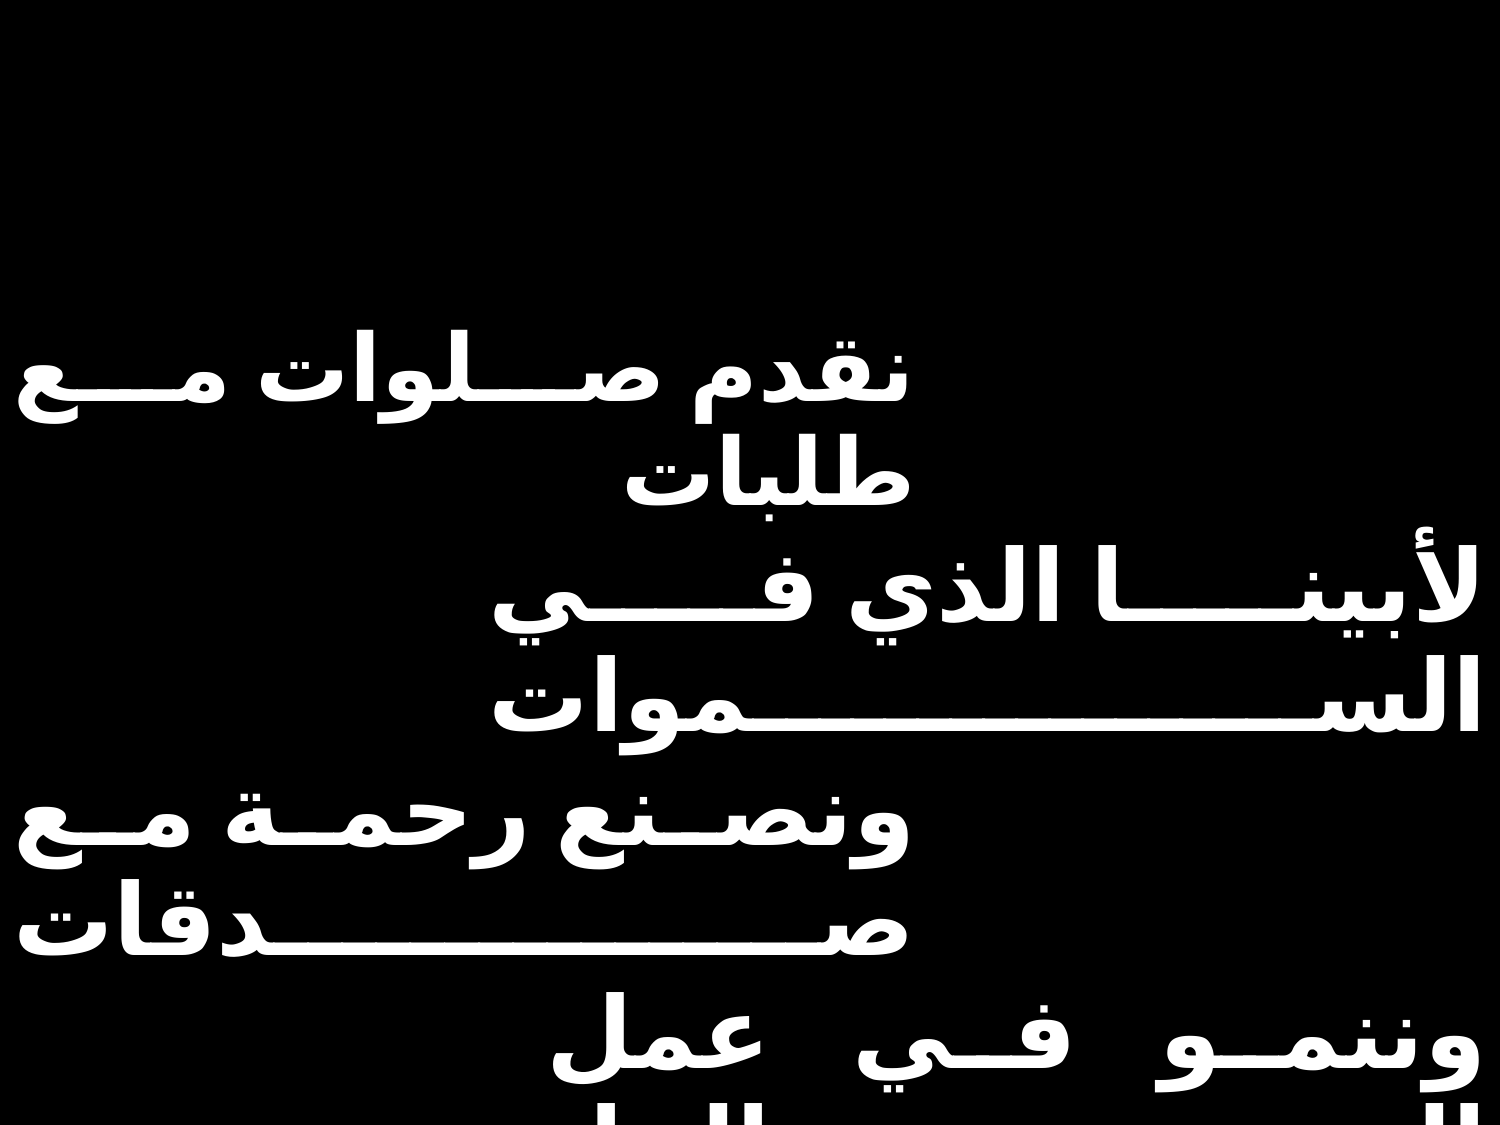

| نقدم صلوات مع طلبات |  |  |
| --- | --- | --- |
|  | لأبينا الذي في السموات |  |
| ونصنع رحمة مع صدقات |  |  |
|  | وننمو في عمل الصالحات |  |